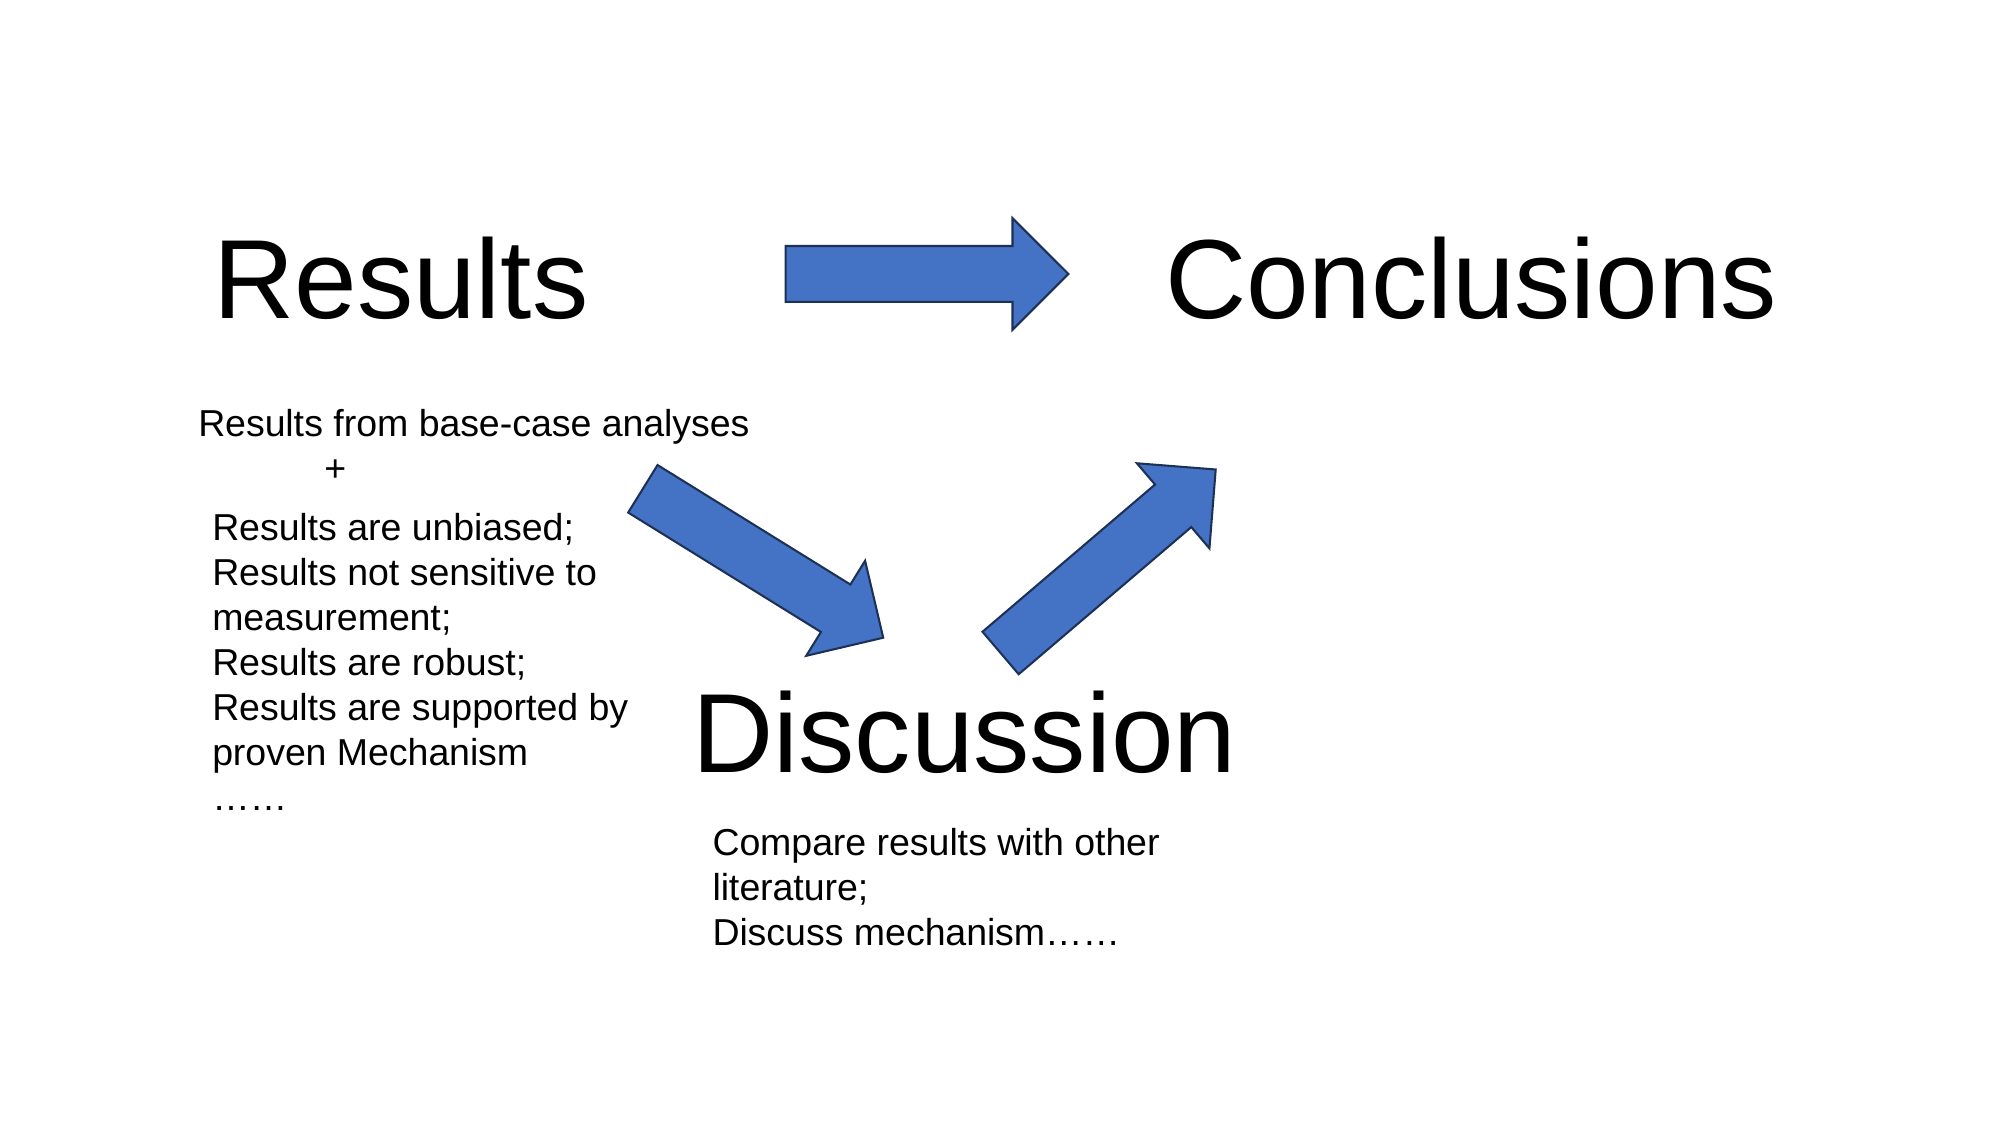

Results
Conclusions

Results from base-case analyses
            +
Results are unbiased;
Results not sensitive to measurement;
Results are robust;
Results are supported by  proven Mechanism
……

Discussion
Compare results with other literature;
Discuss mechanism……